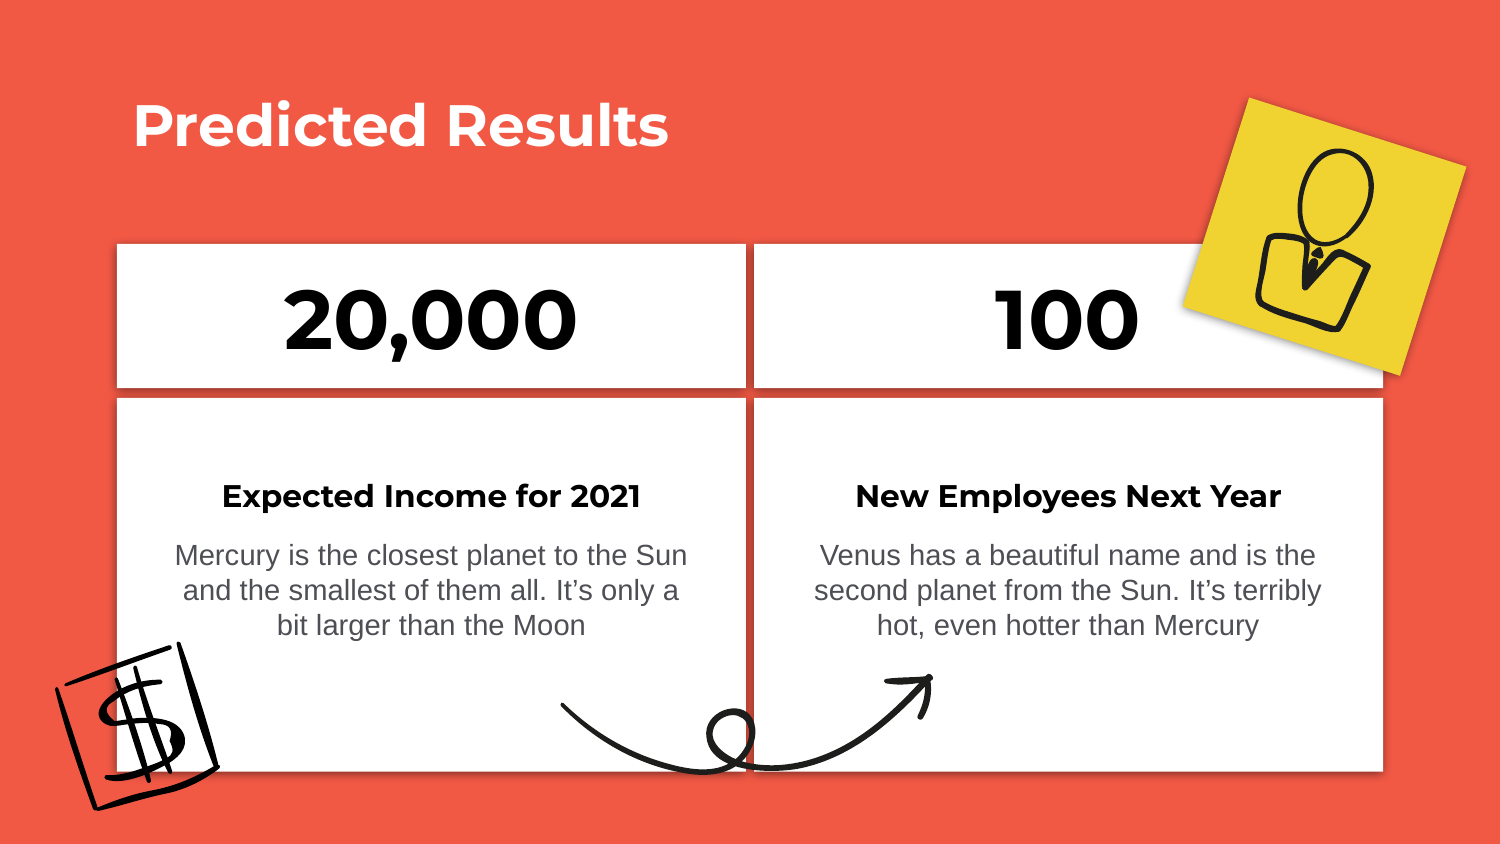

Predicted Results

20,000
# 100

Expected Income for 2021
New Employees Next Year
Mercury is the closest planet to the Sun and the smallest of them all. It’s only a bit larger than the Moon
Venus has a beautiful name and is the second planet from the Sun. It’s terribly hot, even hotter than Mercury